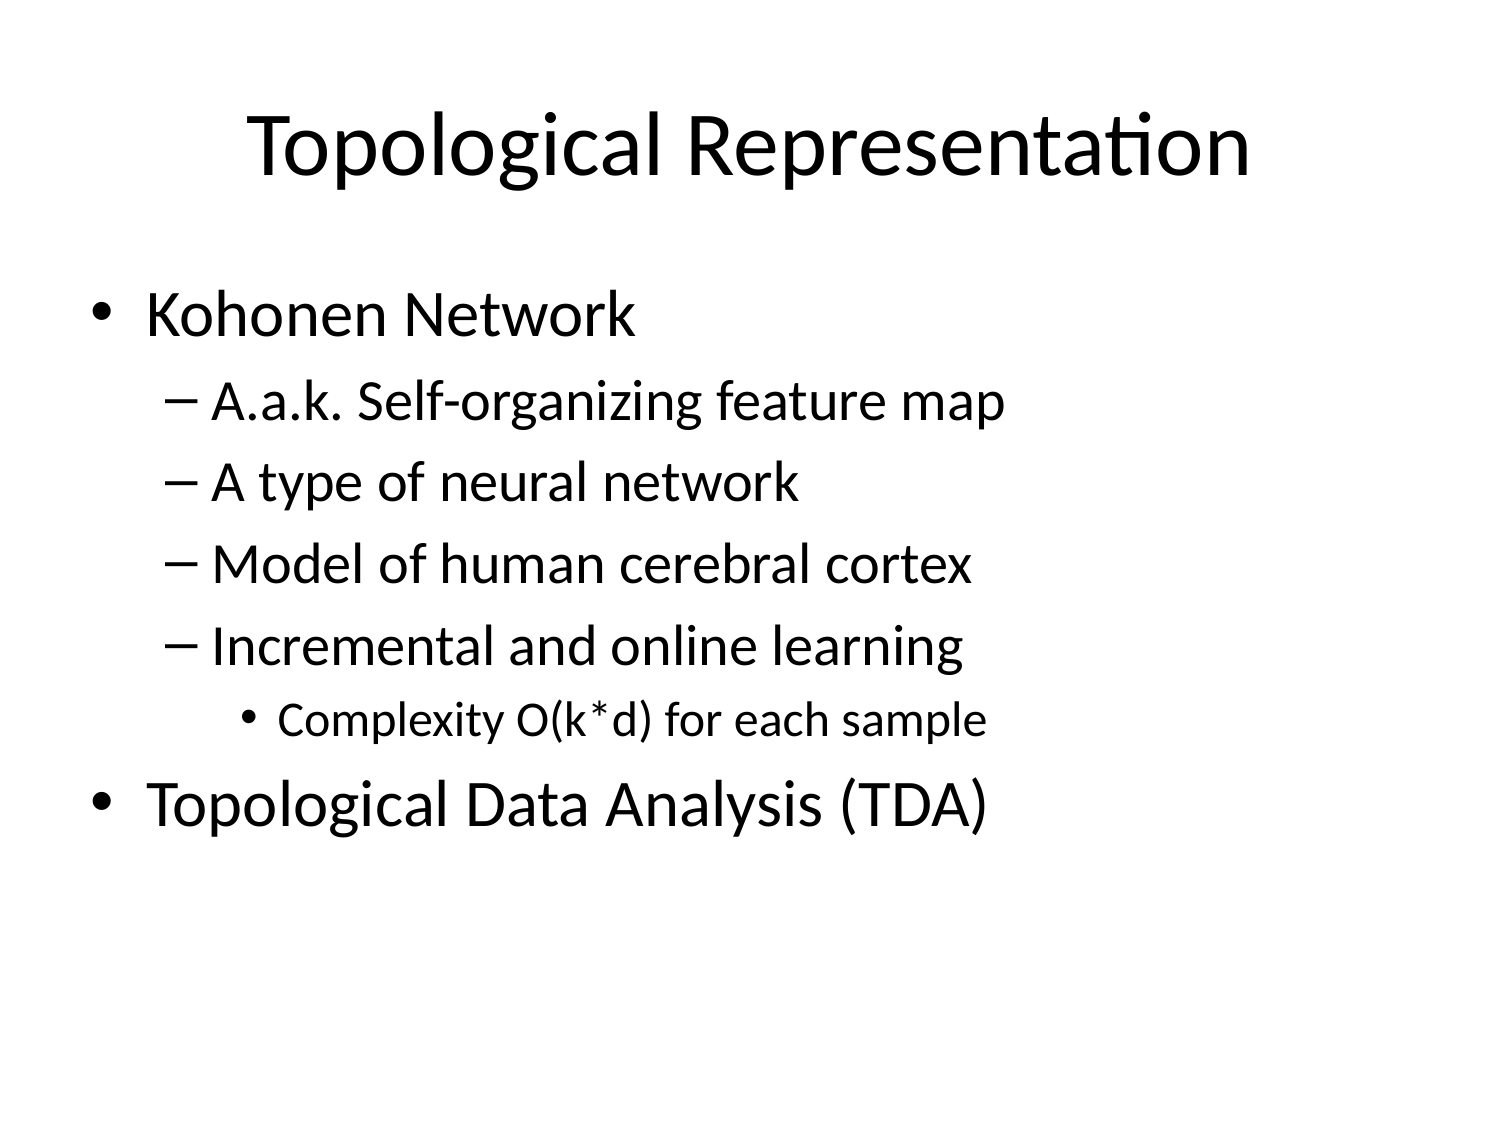

# Topological Representation
Kohonen Network
A.a.k. Self-organizing feature map
A type of neural network
Model of human cerebral cortex
Incremental and online learning
Complexity O(k*d) for each sample
Topological Data Analysis (TDA)